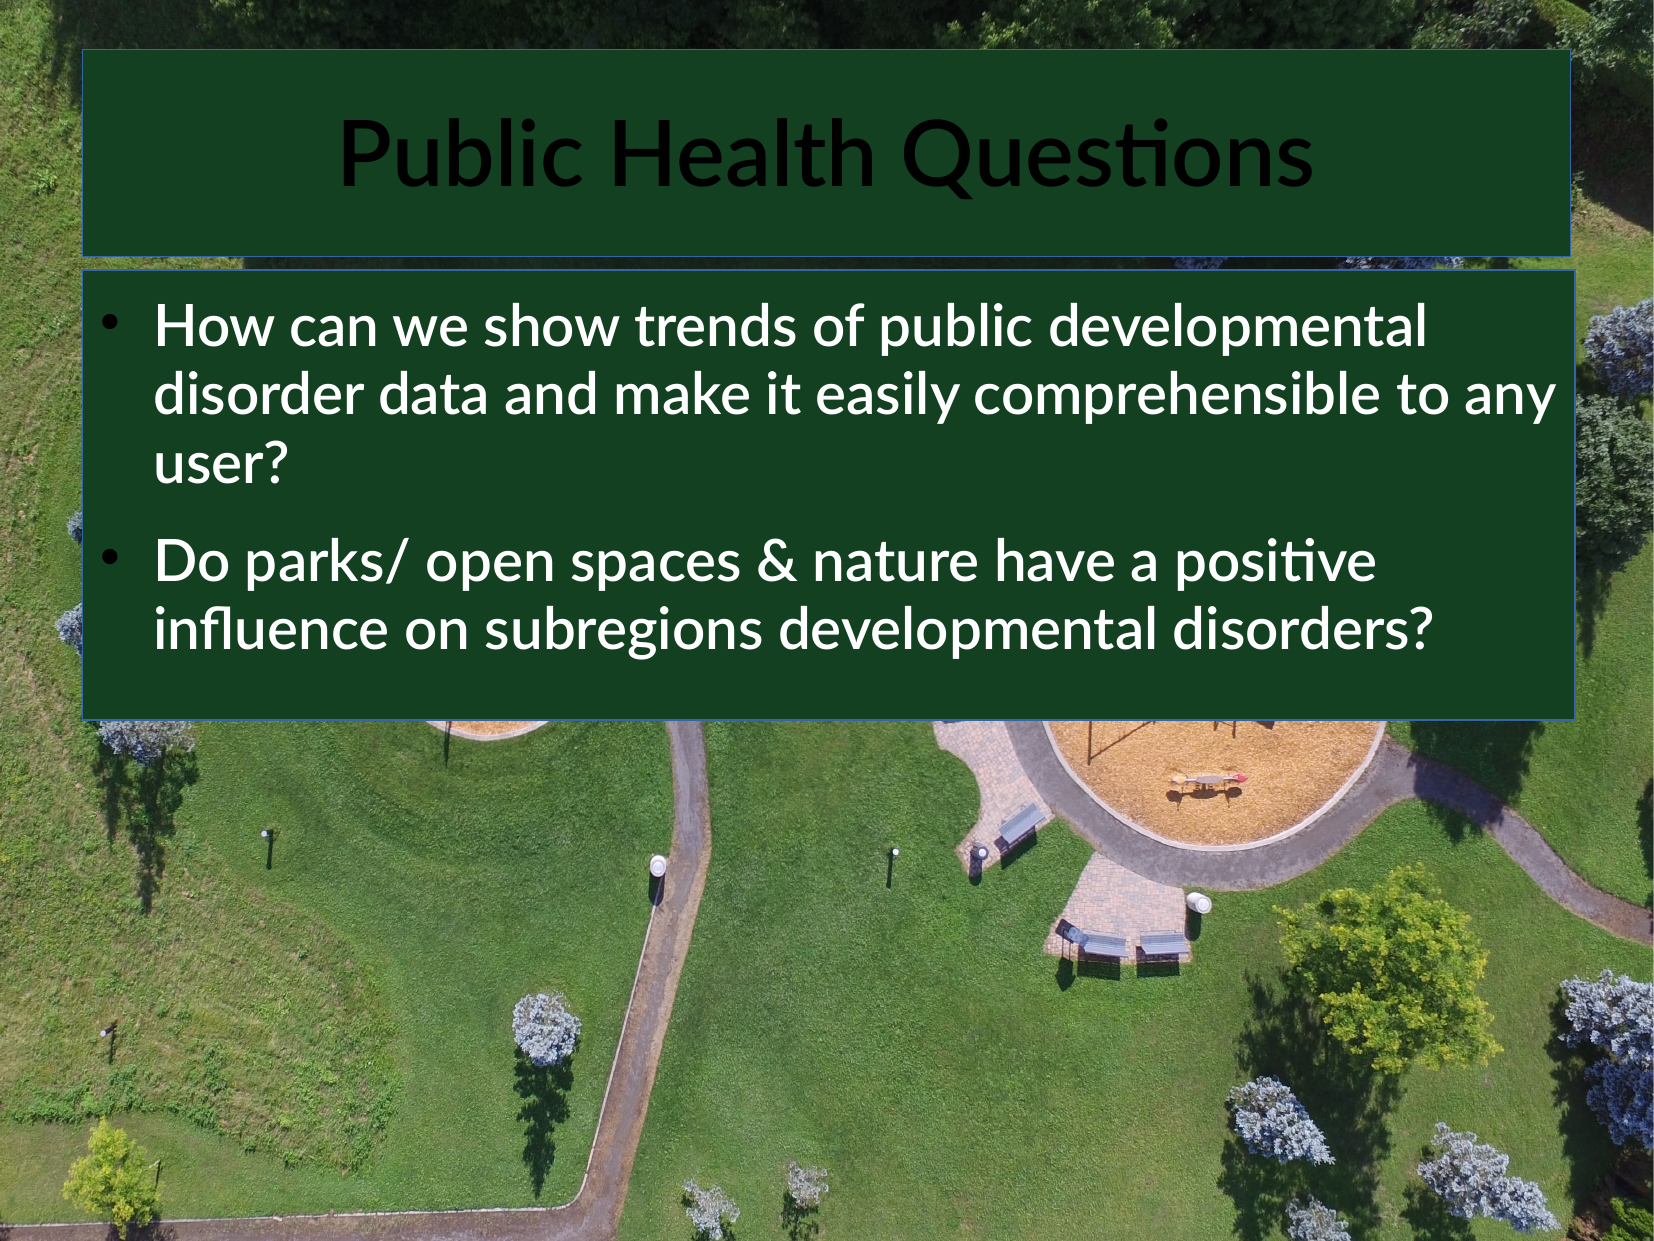

# Public Health Questions

How can we show trends of public developmental disorder data and make it easily comprehensible to any user?
Do parks/ open spaces & nature have a positive influence on subregions developmental disorders?